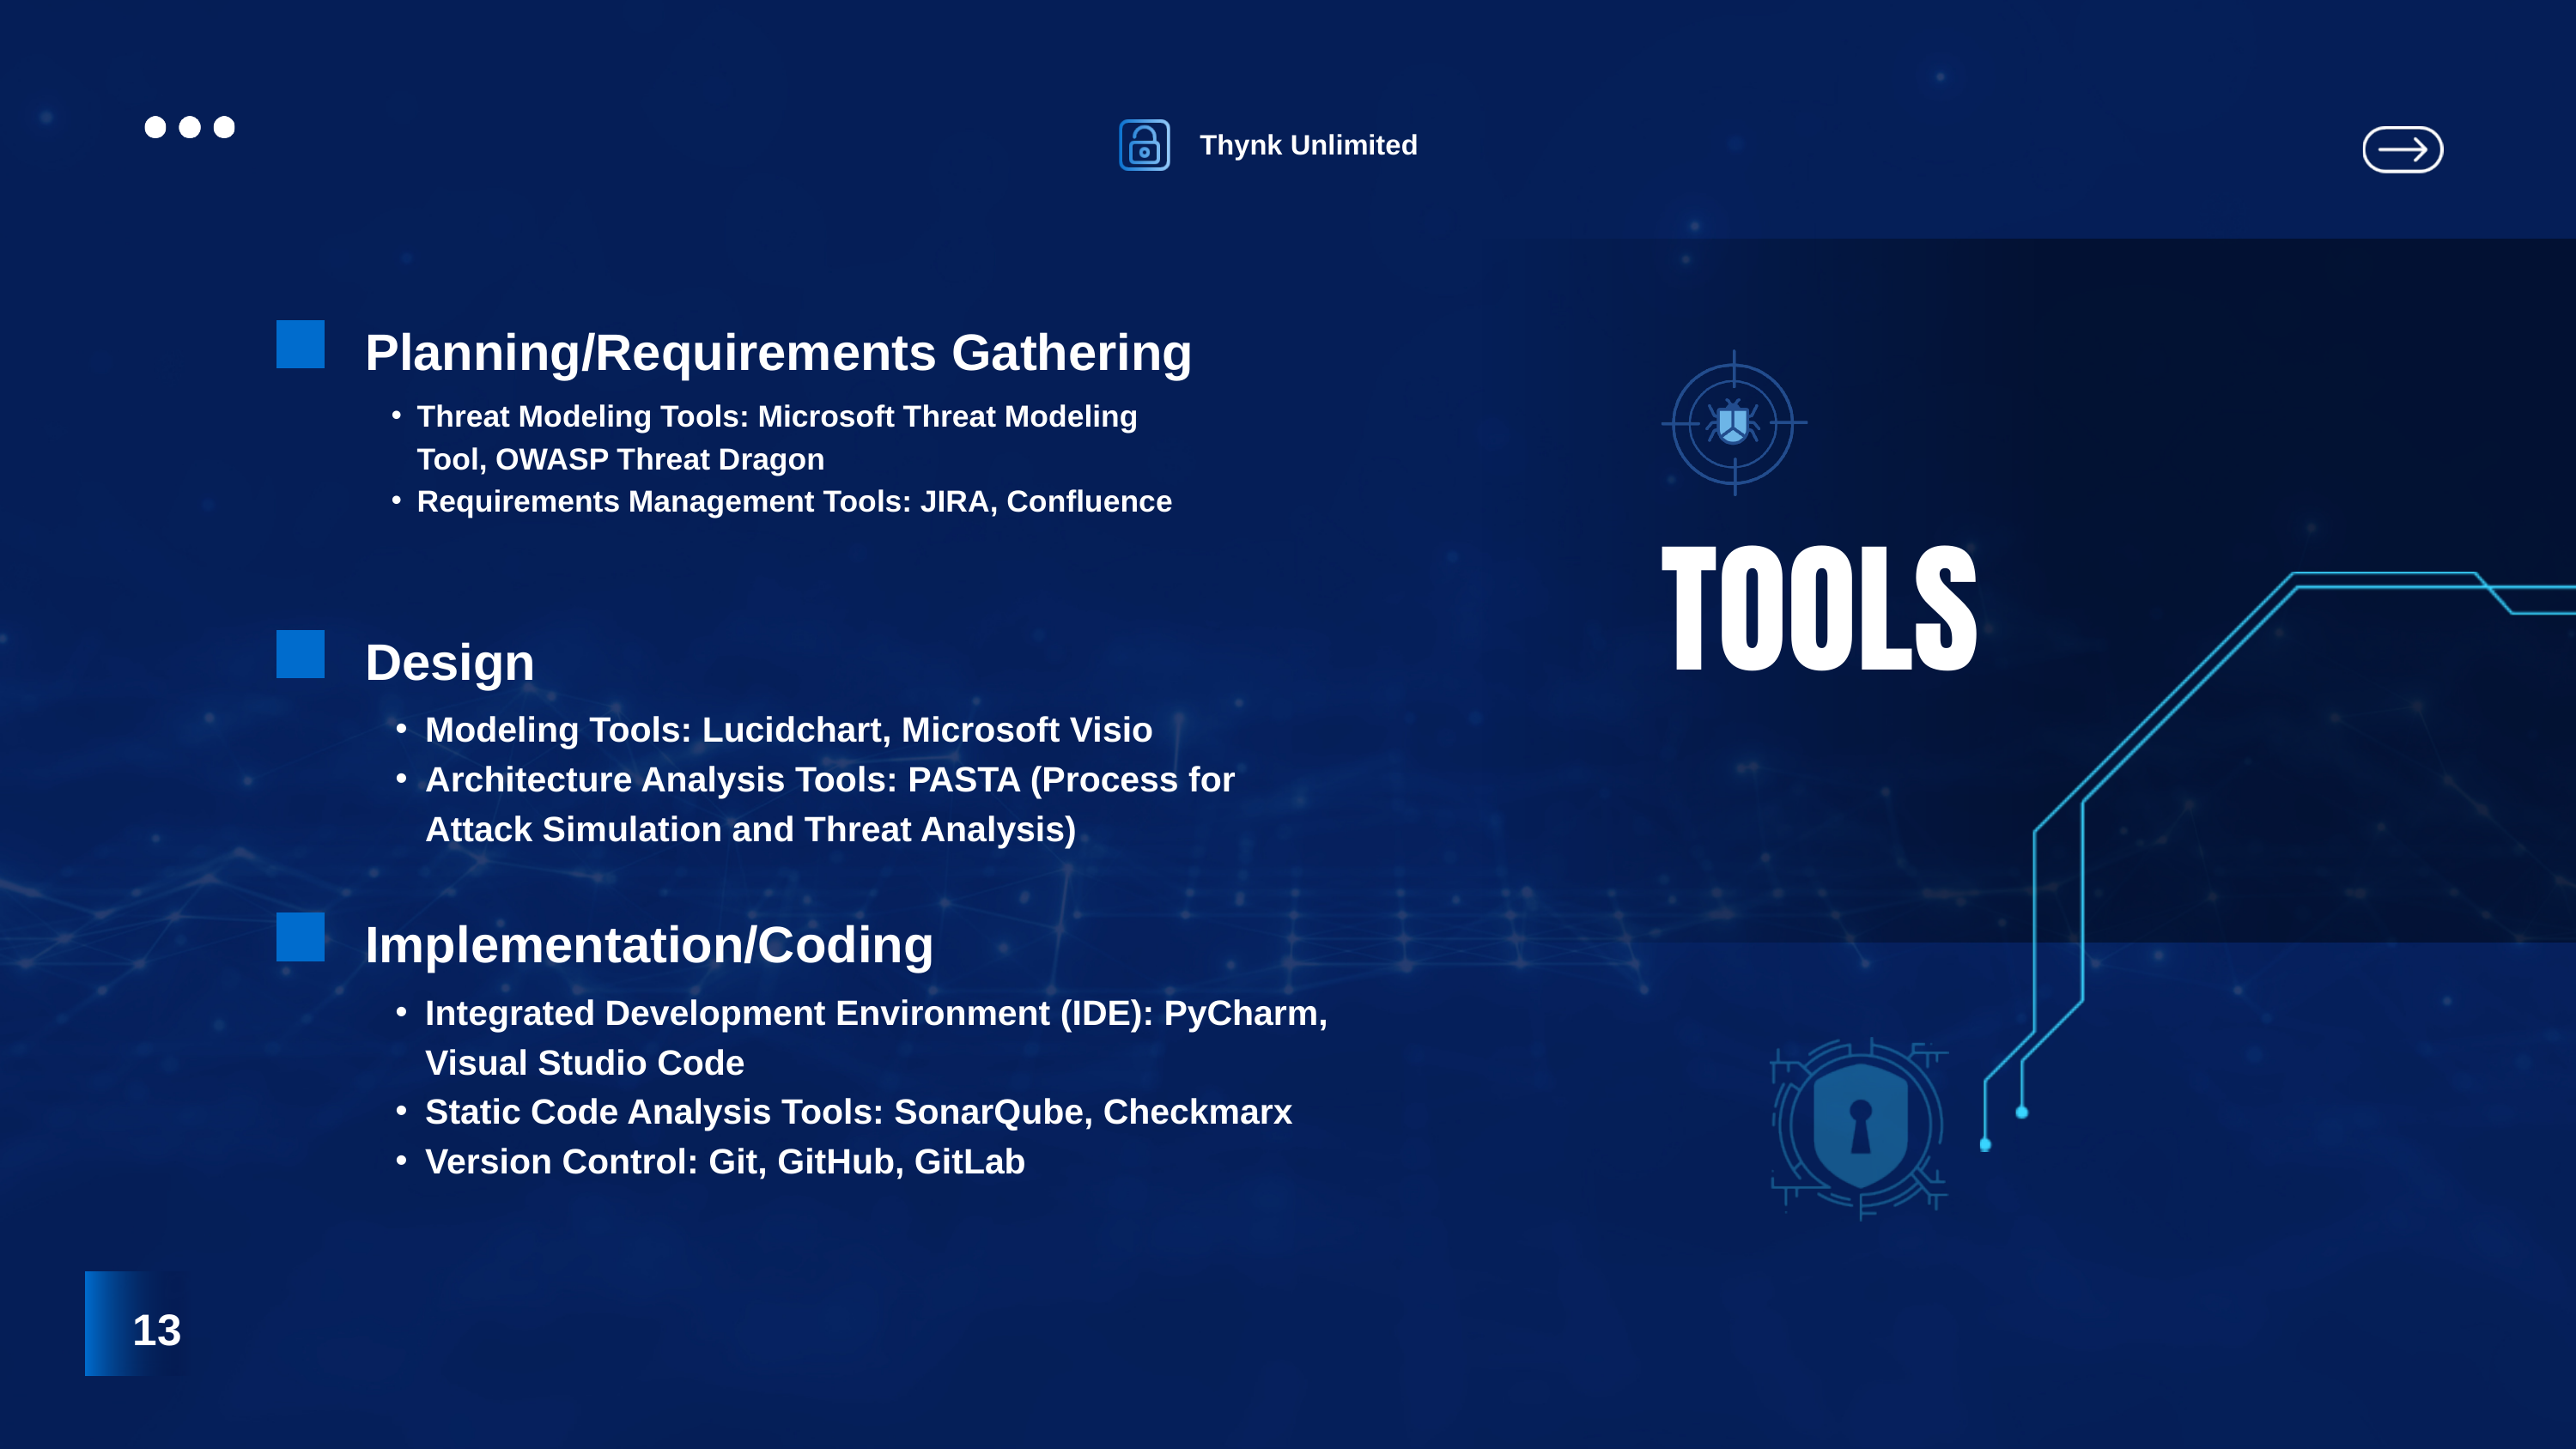

Thynk Unlimited

Planning/Requirements Gathering

Threat Modeling Tools: Microsoft Threat Modeling Tool, OWASP Threat Dragon
Requirements Management Tools: JIRA, Confluence

TOOLS

Design

Modeling Tools: Lucidchart, Microsoft Visio
Architecture Analysis Tools: PASTA (Process for Attack Simulation and Threat Analysis)

Implementation/Coding

Integrated Development Environment (IDE): PyCharm, Visual Studio Code
Static Code Analysis Tools: SonarQube, Checkmarx
Version Control: Git, GitHub, GitLab

13